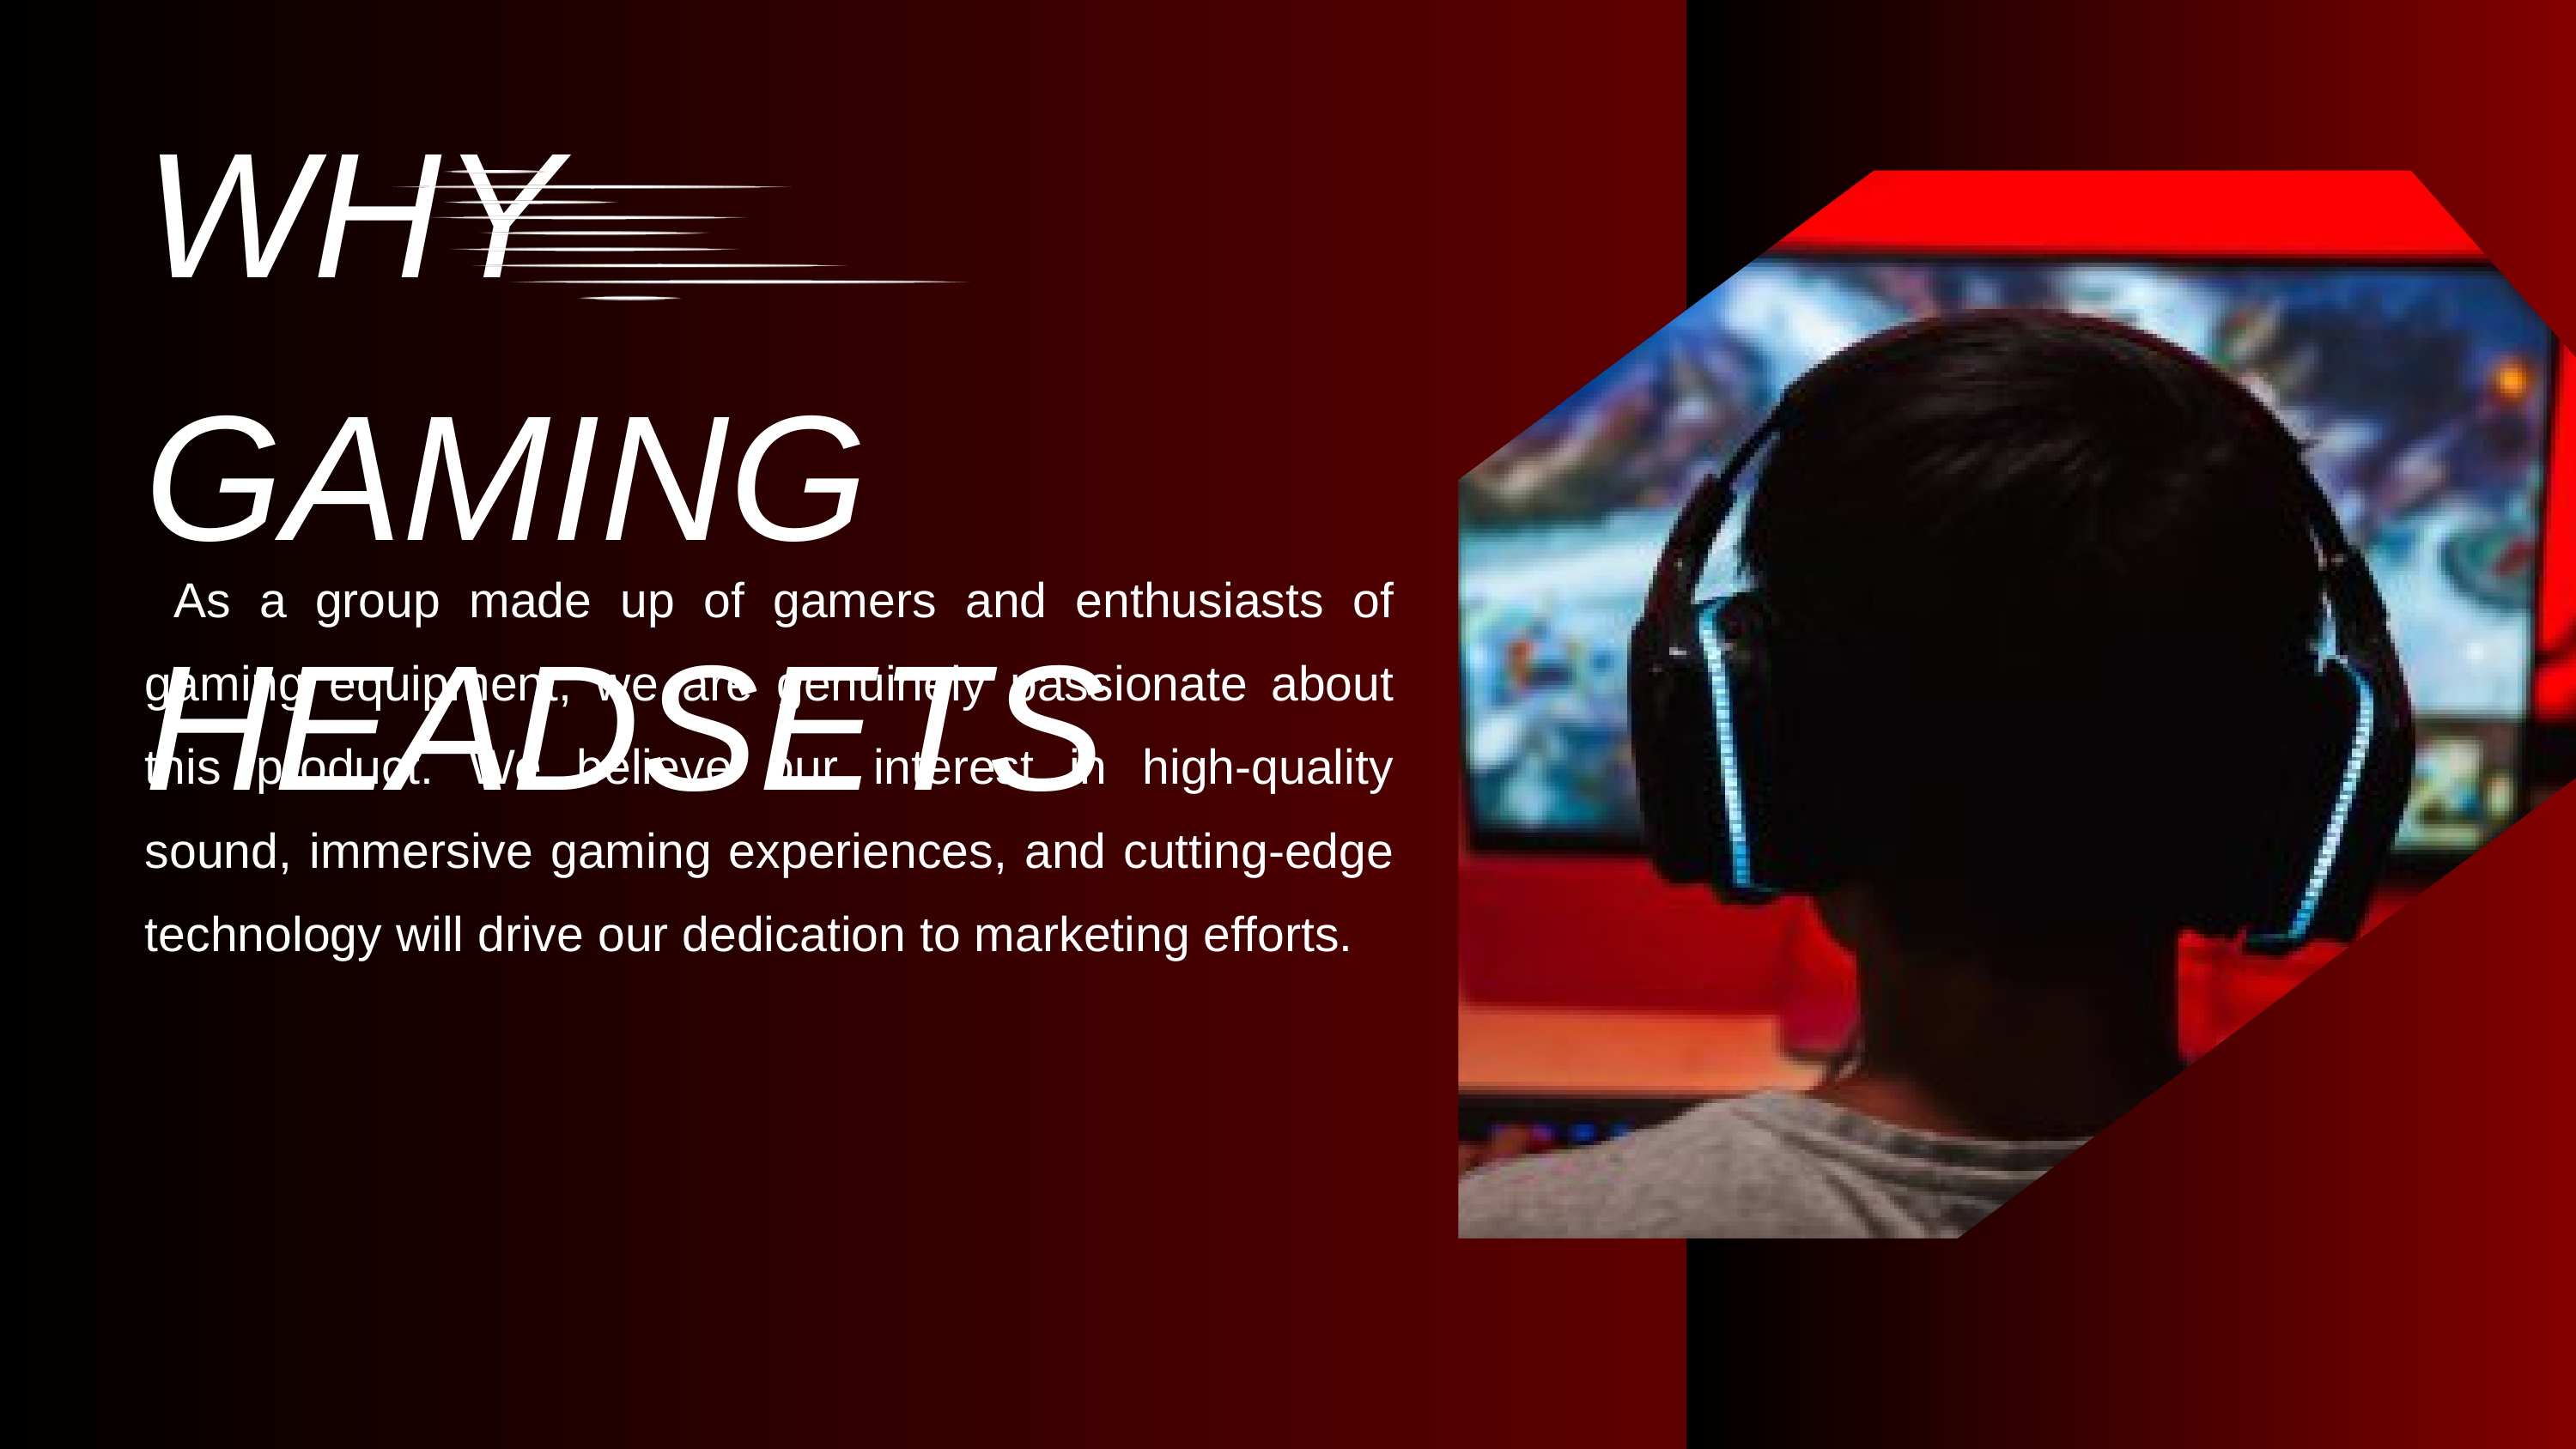

WHY

GAMING HEADSETS
 As a group made up of gamers and enthusiasts of gaming equipment, we are genuinely passionate about this product. We believe our interest in high-quality sound, immersive gaming experiences, and cutting-edge technology will drive our dedication to marketing efforts.